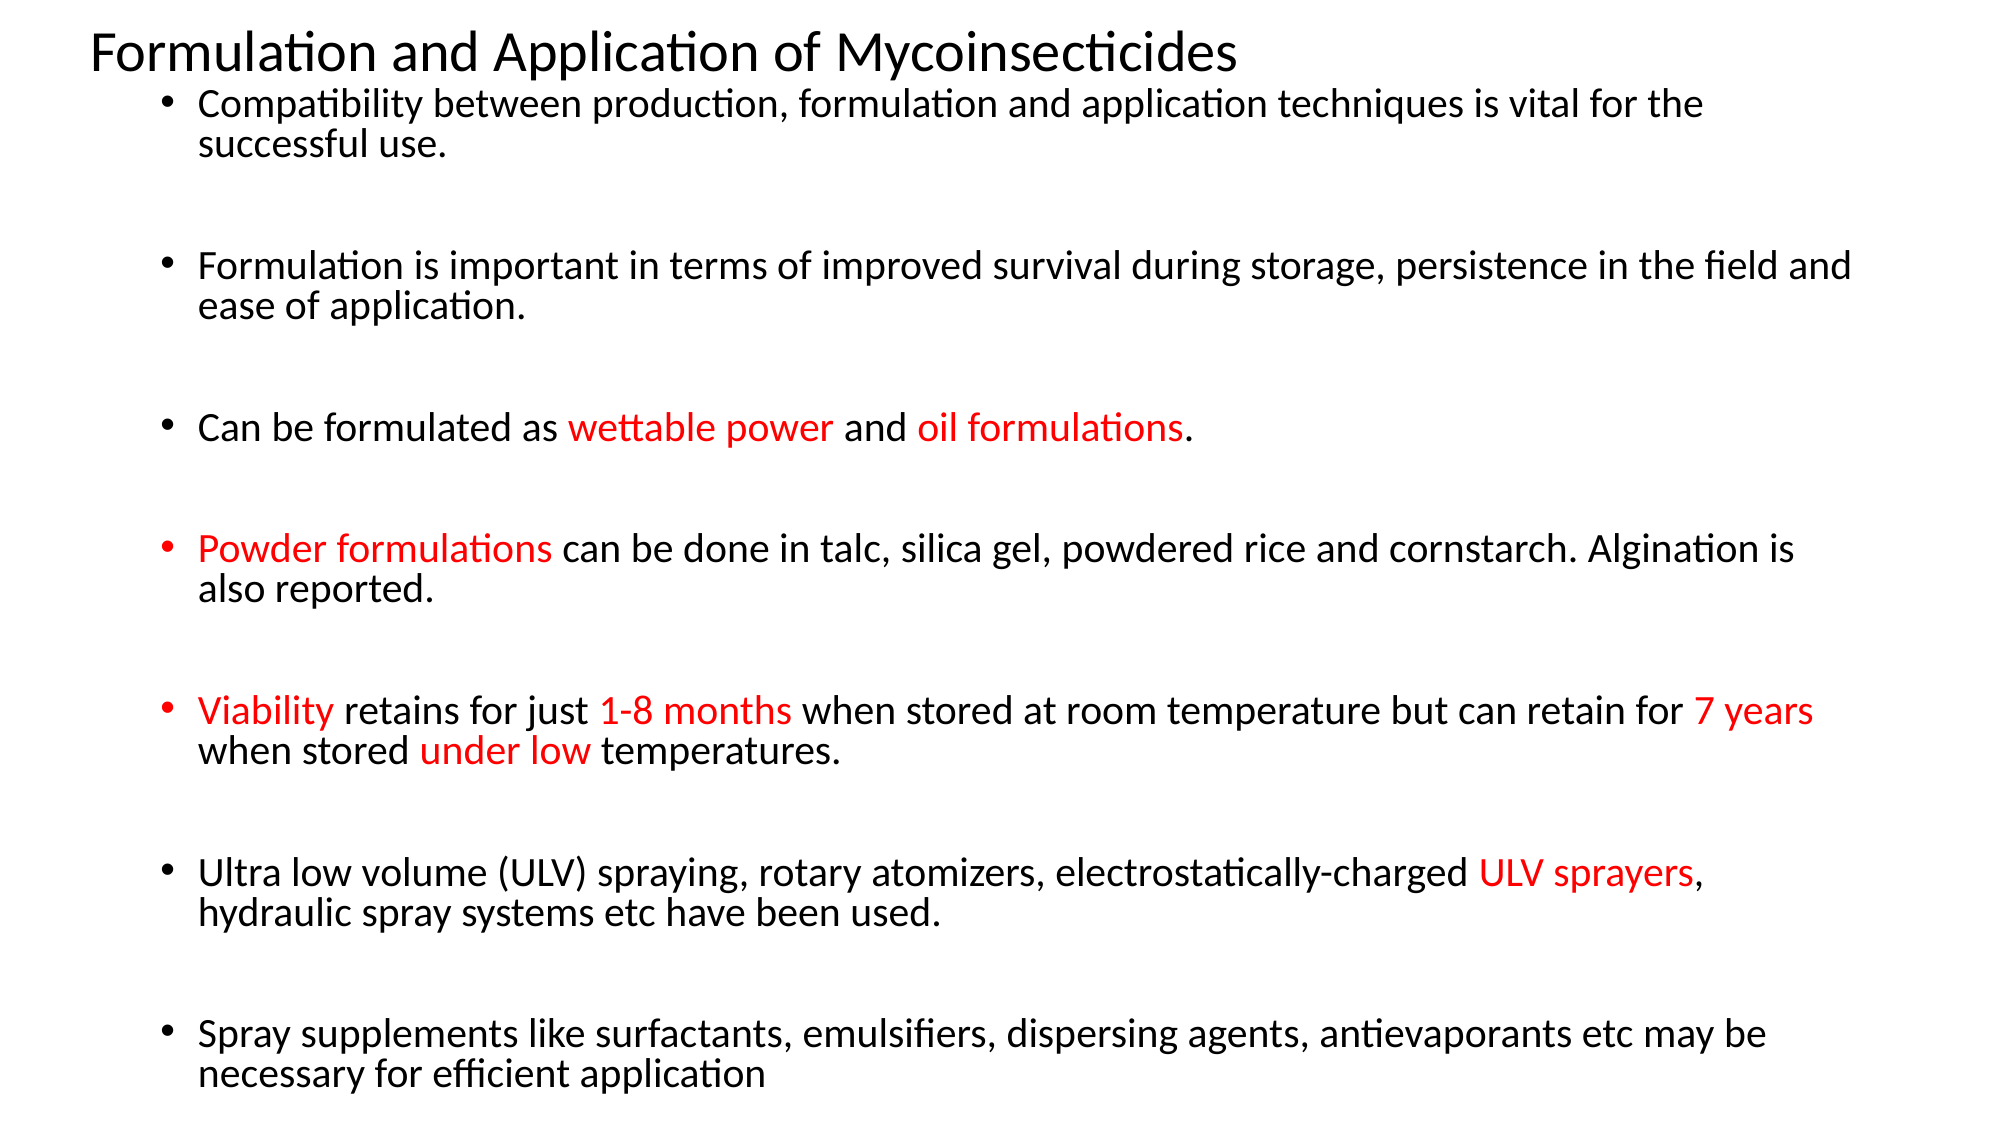

# Formulation and Application of Mycoinsecticides
Compatibility between production, formulation and application techniques is vital for the successful use.

Formulation is important in terms of improved survival during storage, persistence in the field and ease of application.

Can be formulated as wettable power and oil formulations.

Powder formulations can be done in talc, silica gel, powdered rice and cornstarch. Algination is also reported.

Viability retains for just 1-8 months when stored at room temperature but can retain for 7 years when stored under low temperatures.

Ultra low volume (ULV) spraying, rotary atomizers, electrostatically-charged ULV sprayers, hydraulic spray systems etc have been used.

Spray supplements like surfactants, emulsifiers, dispersing agents, antievaporants etc may be necessary for efficient application